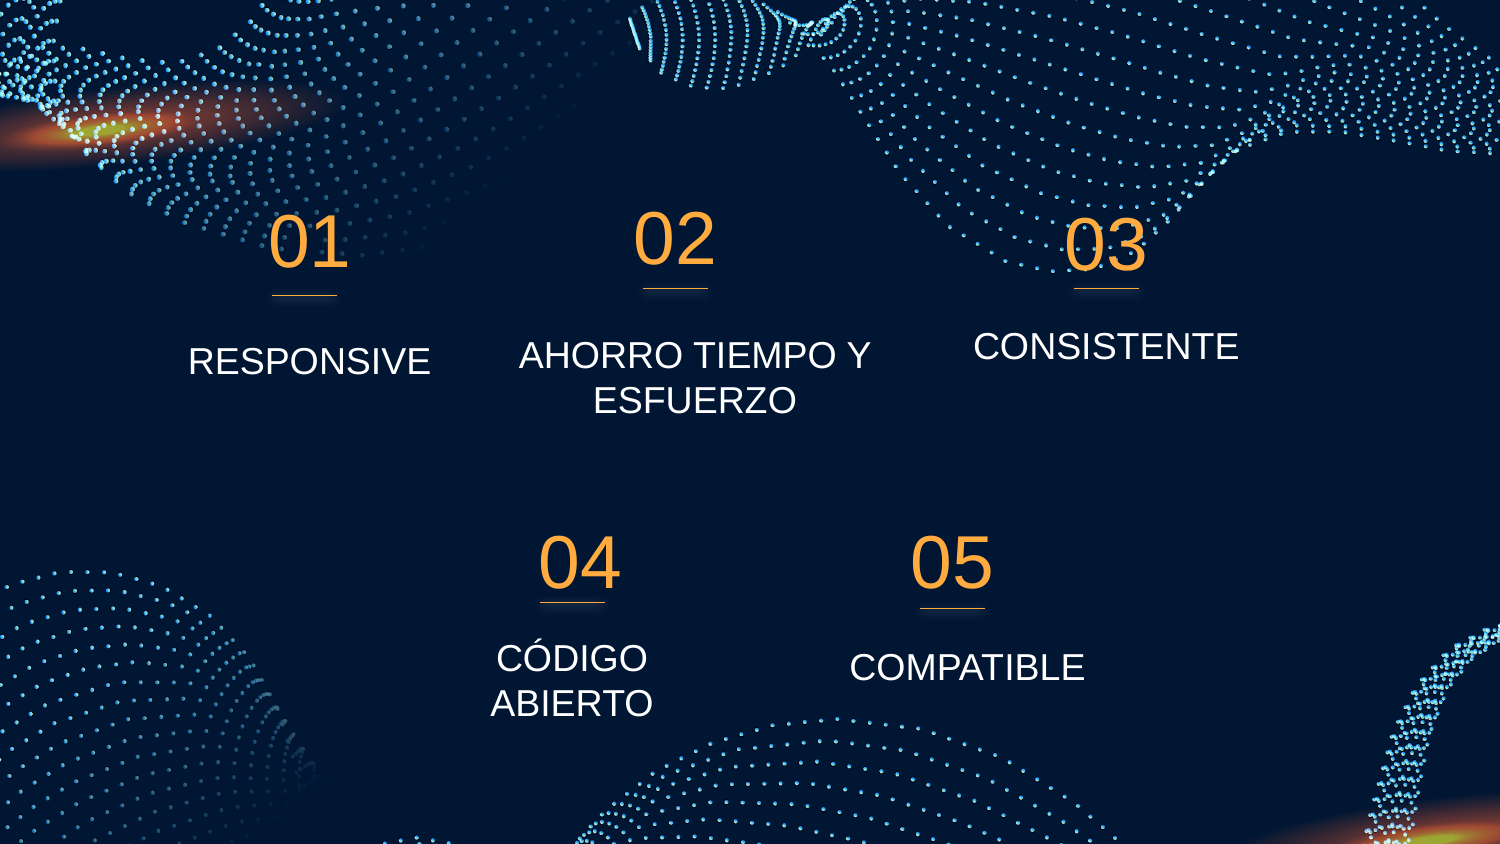

02
01
03
CONSISTENTE
# RESPONSIVE
AHORRO TIEMPO Y ESFUERZO
04
05
COMPATIBLE
CÓDIGO ABIERTO